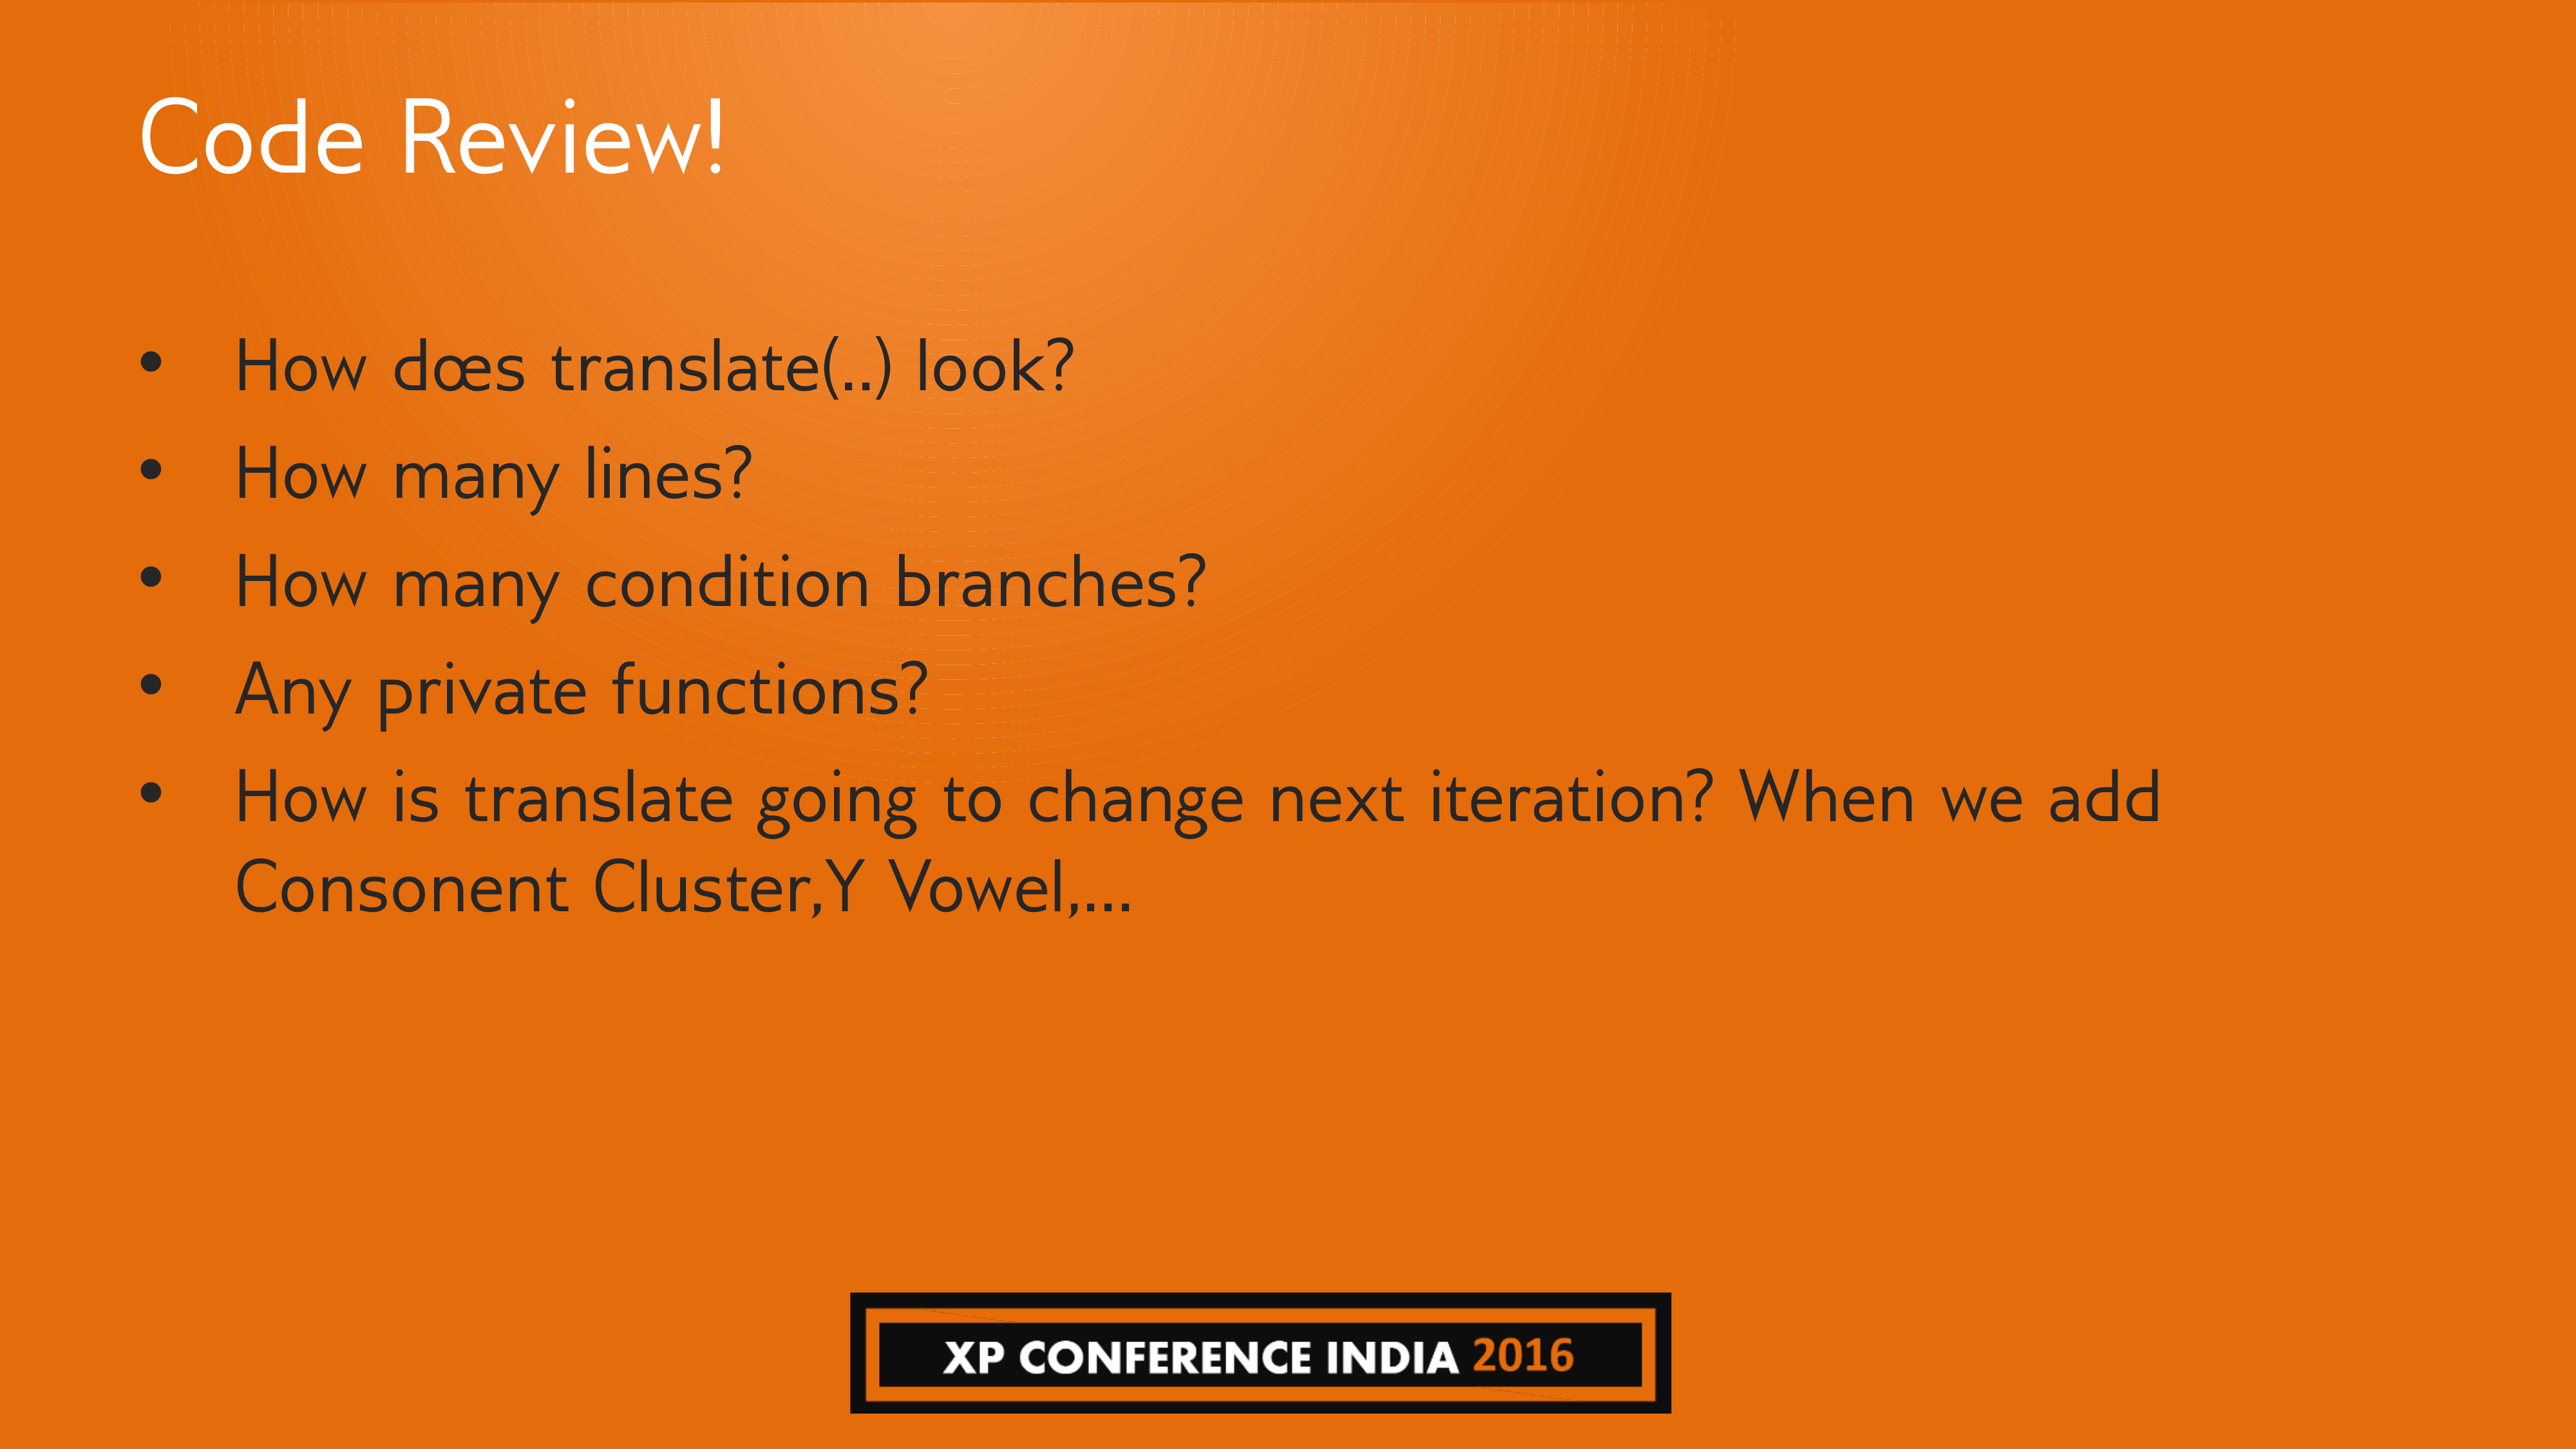

# Code Review!
How does translate(..) look?
How many lines?
How many condition branches?
Any private functions?
How is translate going to change next iteration? When we add Consonent Cluster,Y Vowel,...